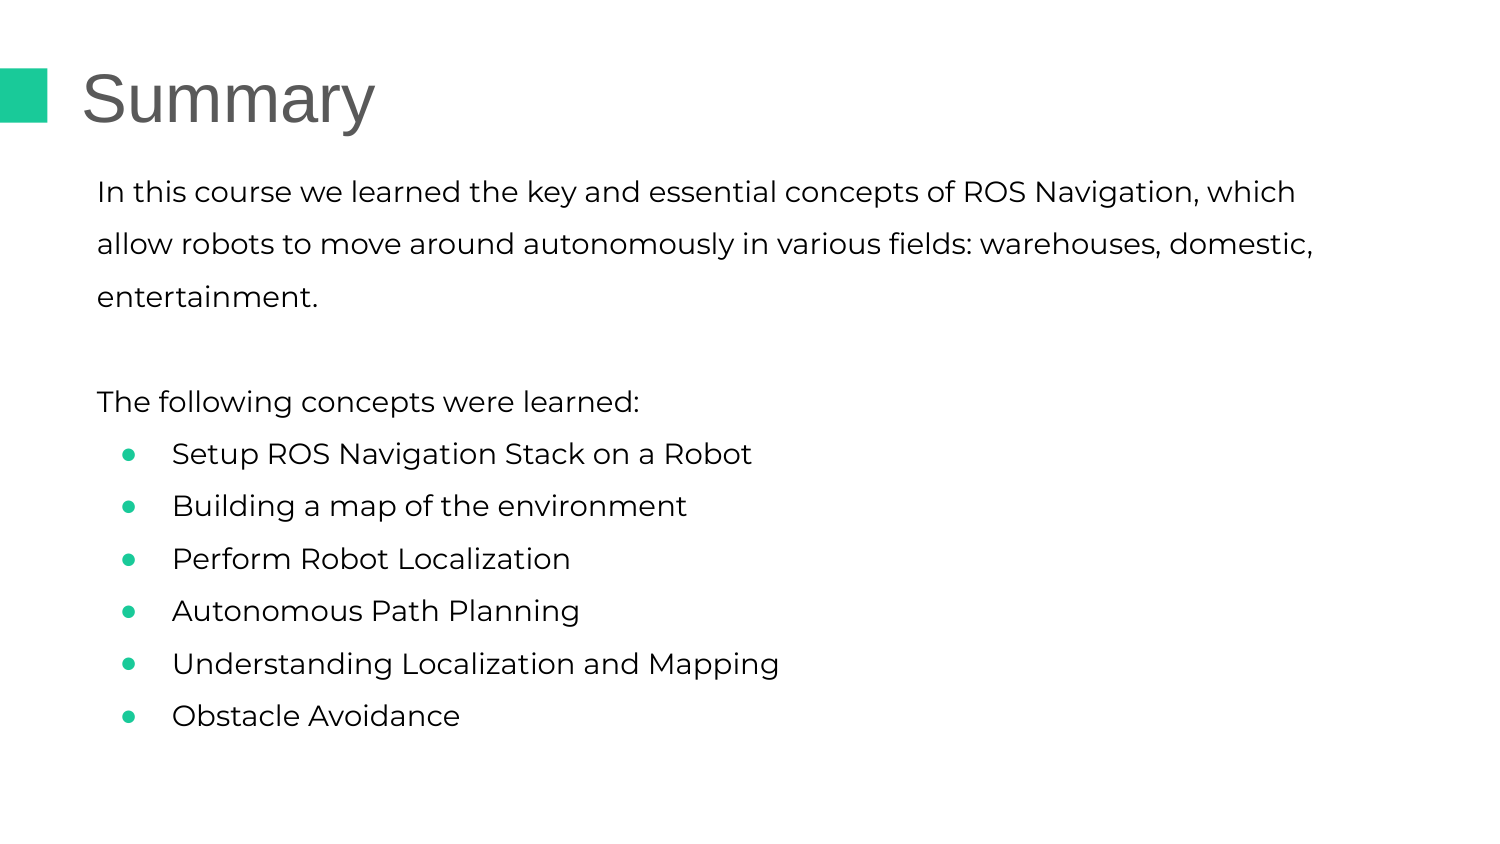

Summary

In this course we learned the key and essential concepts of ROS Navigation, which allow robots to move around autonomously in various fields: warehouses, domestic, entertainment.

The following concepts were learned:
Setup ROS Navigation Stack on a Robot
Building a map of the environment
Perform Robot Localization
Autonomous Path Planning
Understanding Localization and Mapping
Obstacle Avoidance